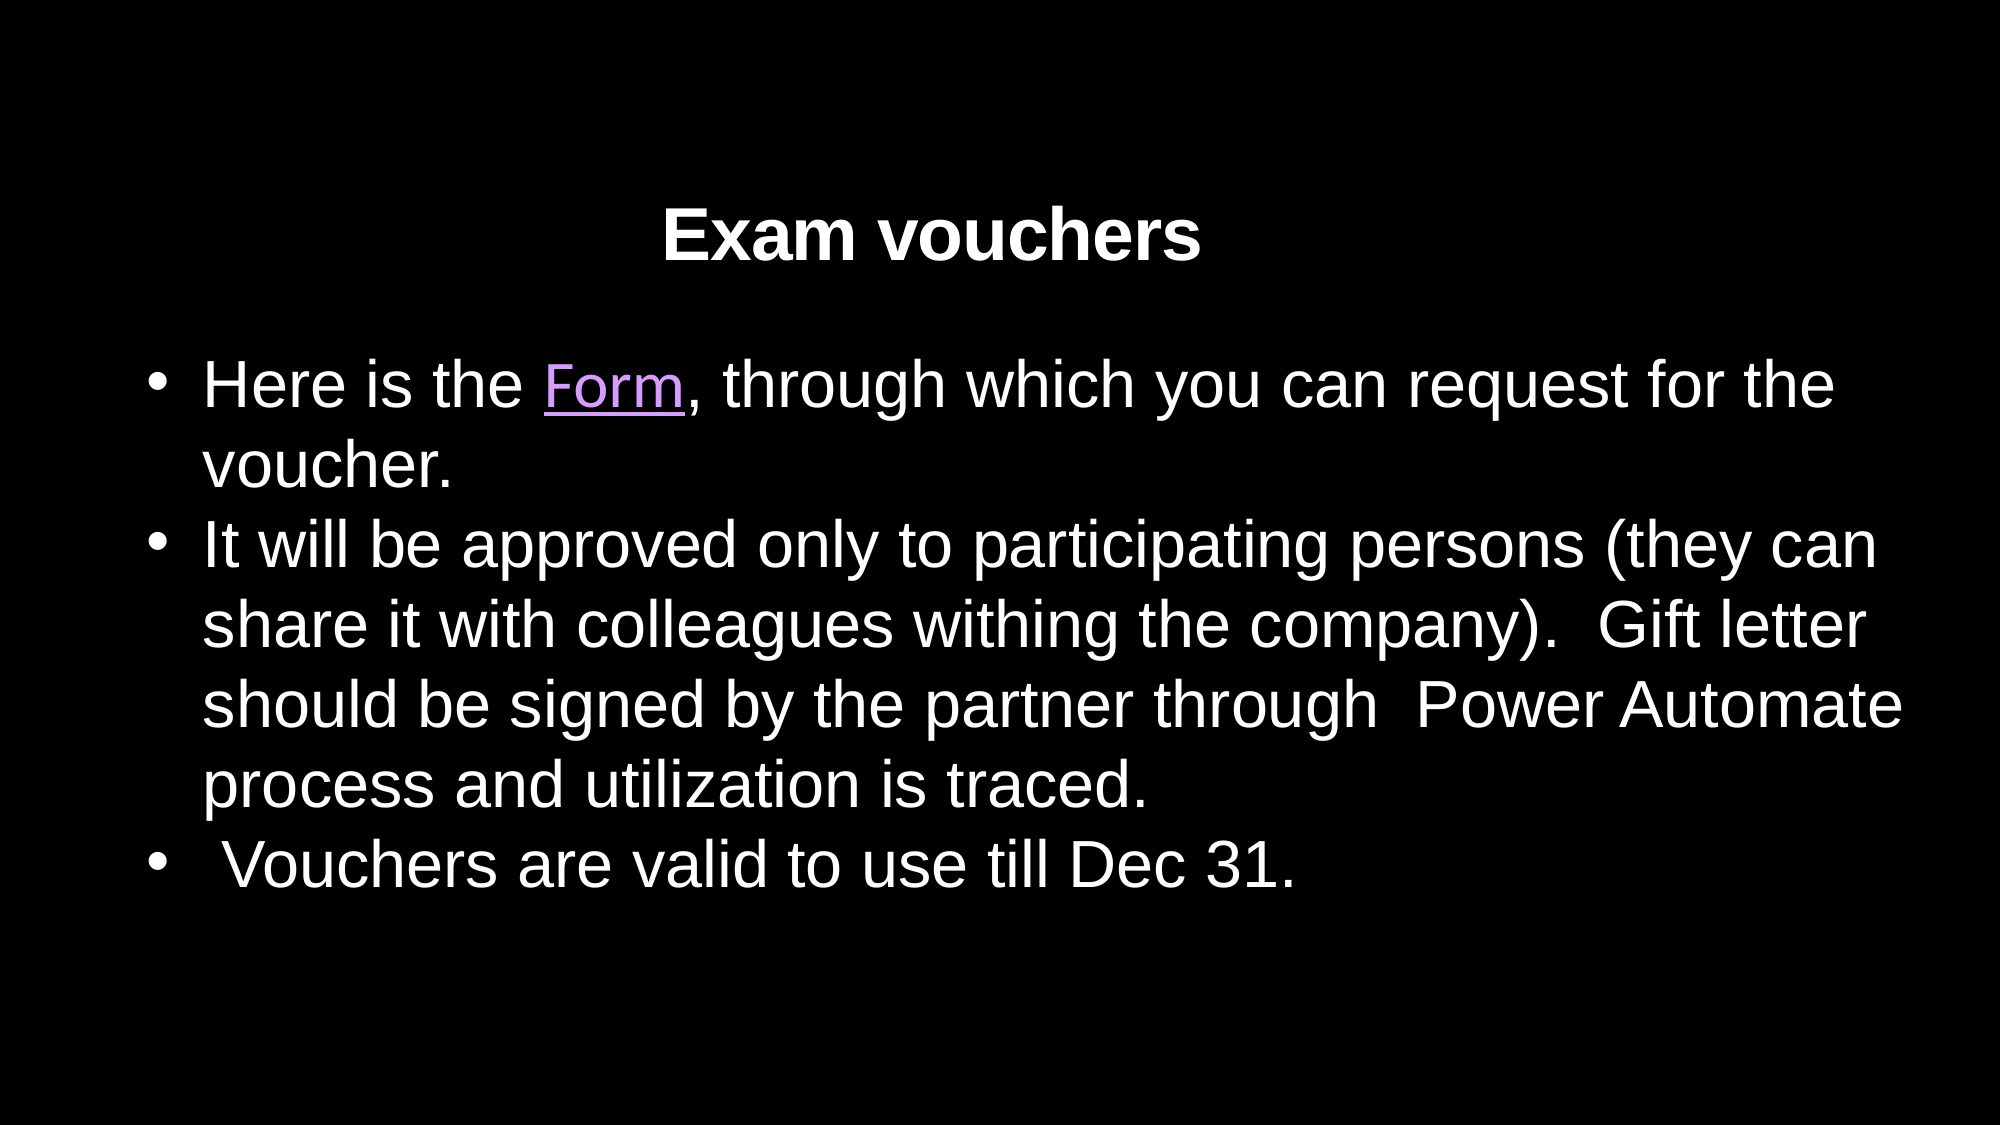

# Exam vouchers
Here is the Form, through which you can request for the voucher.
It will be approved only to participating persons (they can share it with colleagues withing the company).  Gift letter should be signed by the partner through  Power Automate process and utilization is traced.
 Vouchers are valid to use till Dec 31.